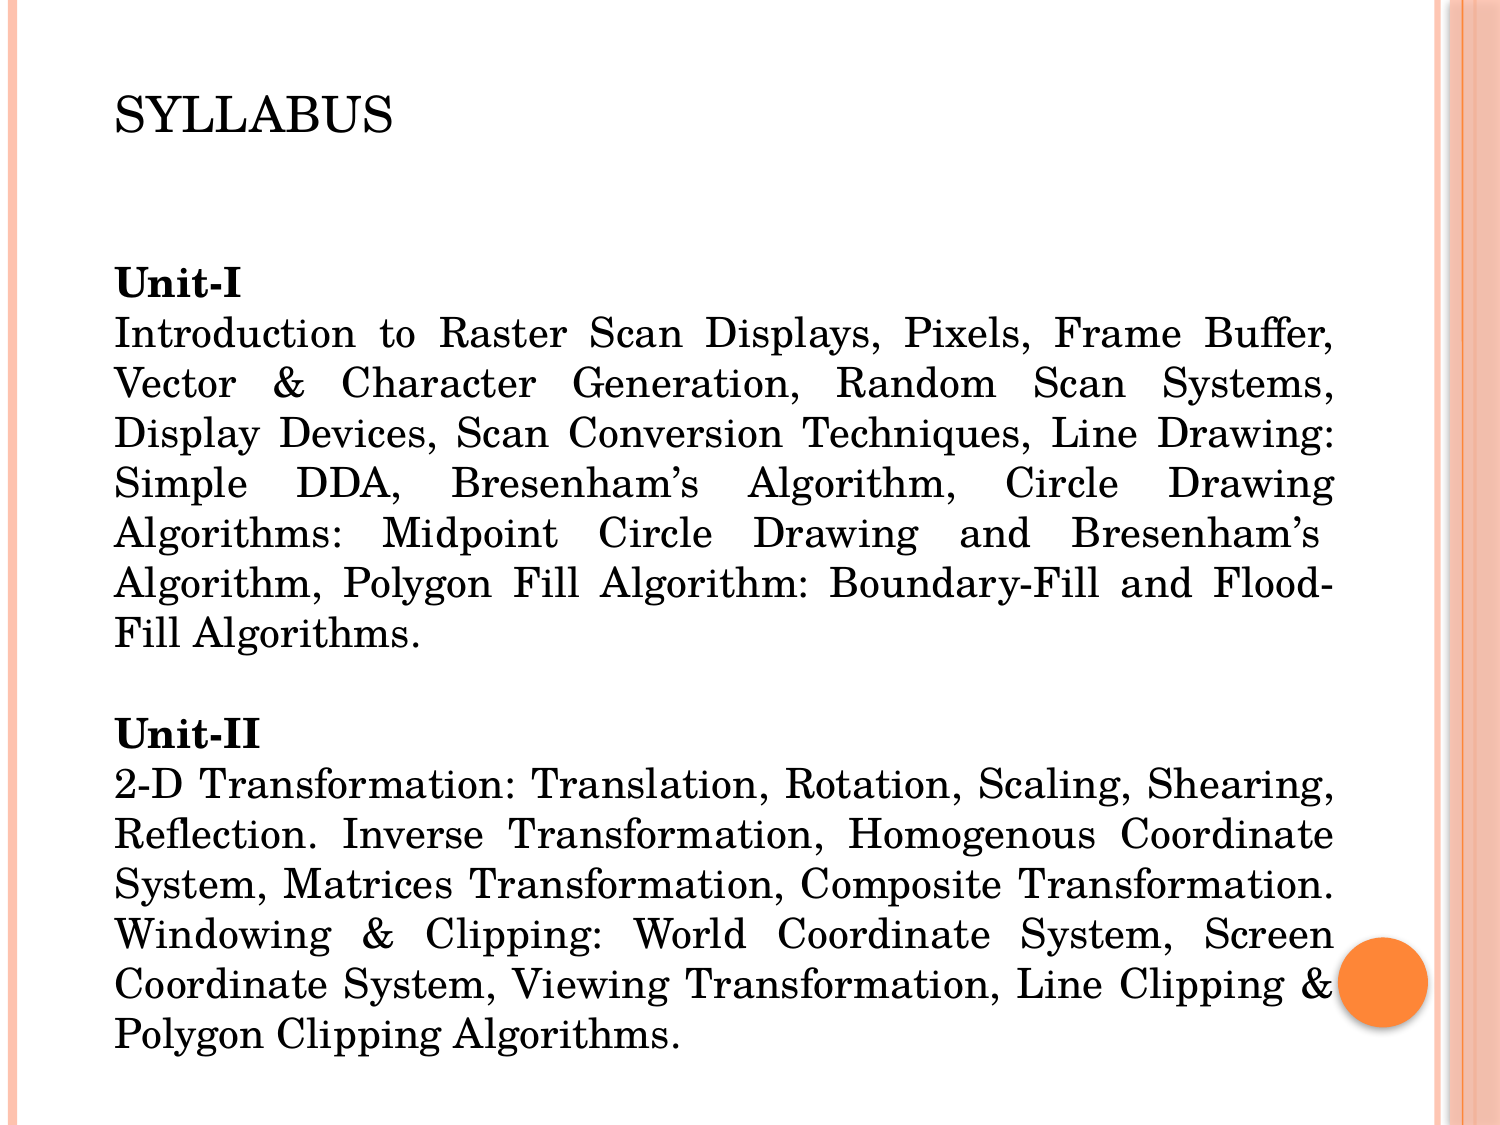

SYLLABUS
Unit-I
Introduction to Raster Scan Displays, Pixels, Frame Buffer, Vector & Character Generation, Random Scan Systems, Display Devices, Scan Conversion Techniques, Line Drawing: Simple DDA, Bresenham’s Algorithm, Circle Drawing Algorithms: Midpoint Circle Drawing and Bresenham’s  Algorithm, Polygon Fill Algorithm: Boundary-Fill and Flood-Fill Algorithms.

Unit-II
2-D Transformation: Translation, Rotation, Scaling, Shearing, Reflection. Inverse Transformation, Homogenous Coordinate System, Matrices Transformation, Composite Transformation. Windowing & Clipping: World Coordinate System, Screen Coordinate System, Viewing Transformation, Line Clipping & Polygon Clipping Algorithms.